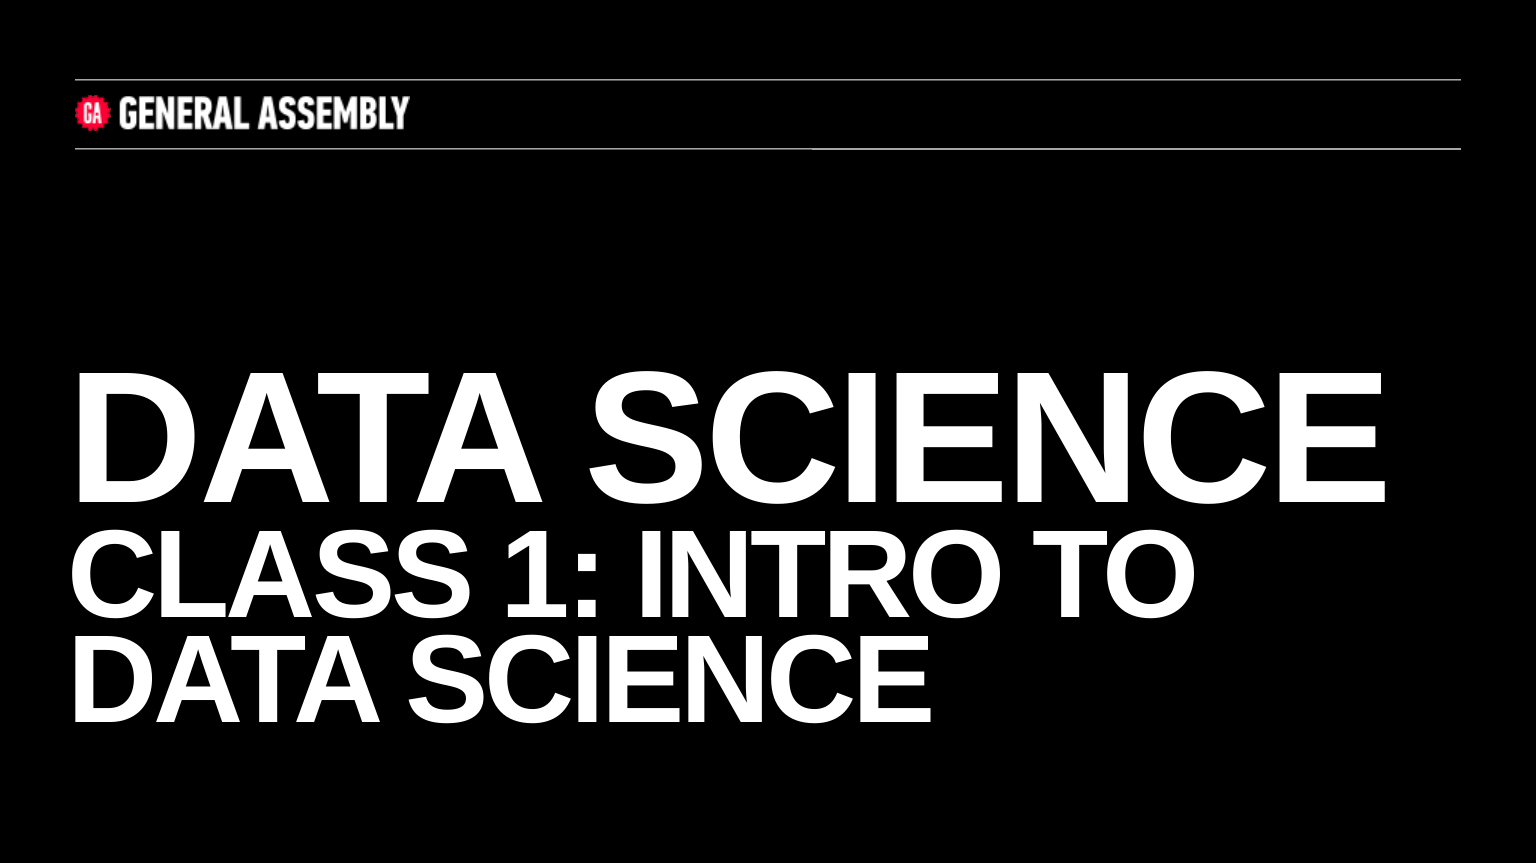

# DATA SCIENCE Class 1: Intro to Data Science